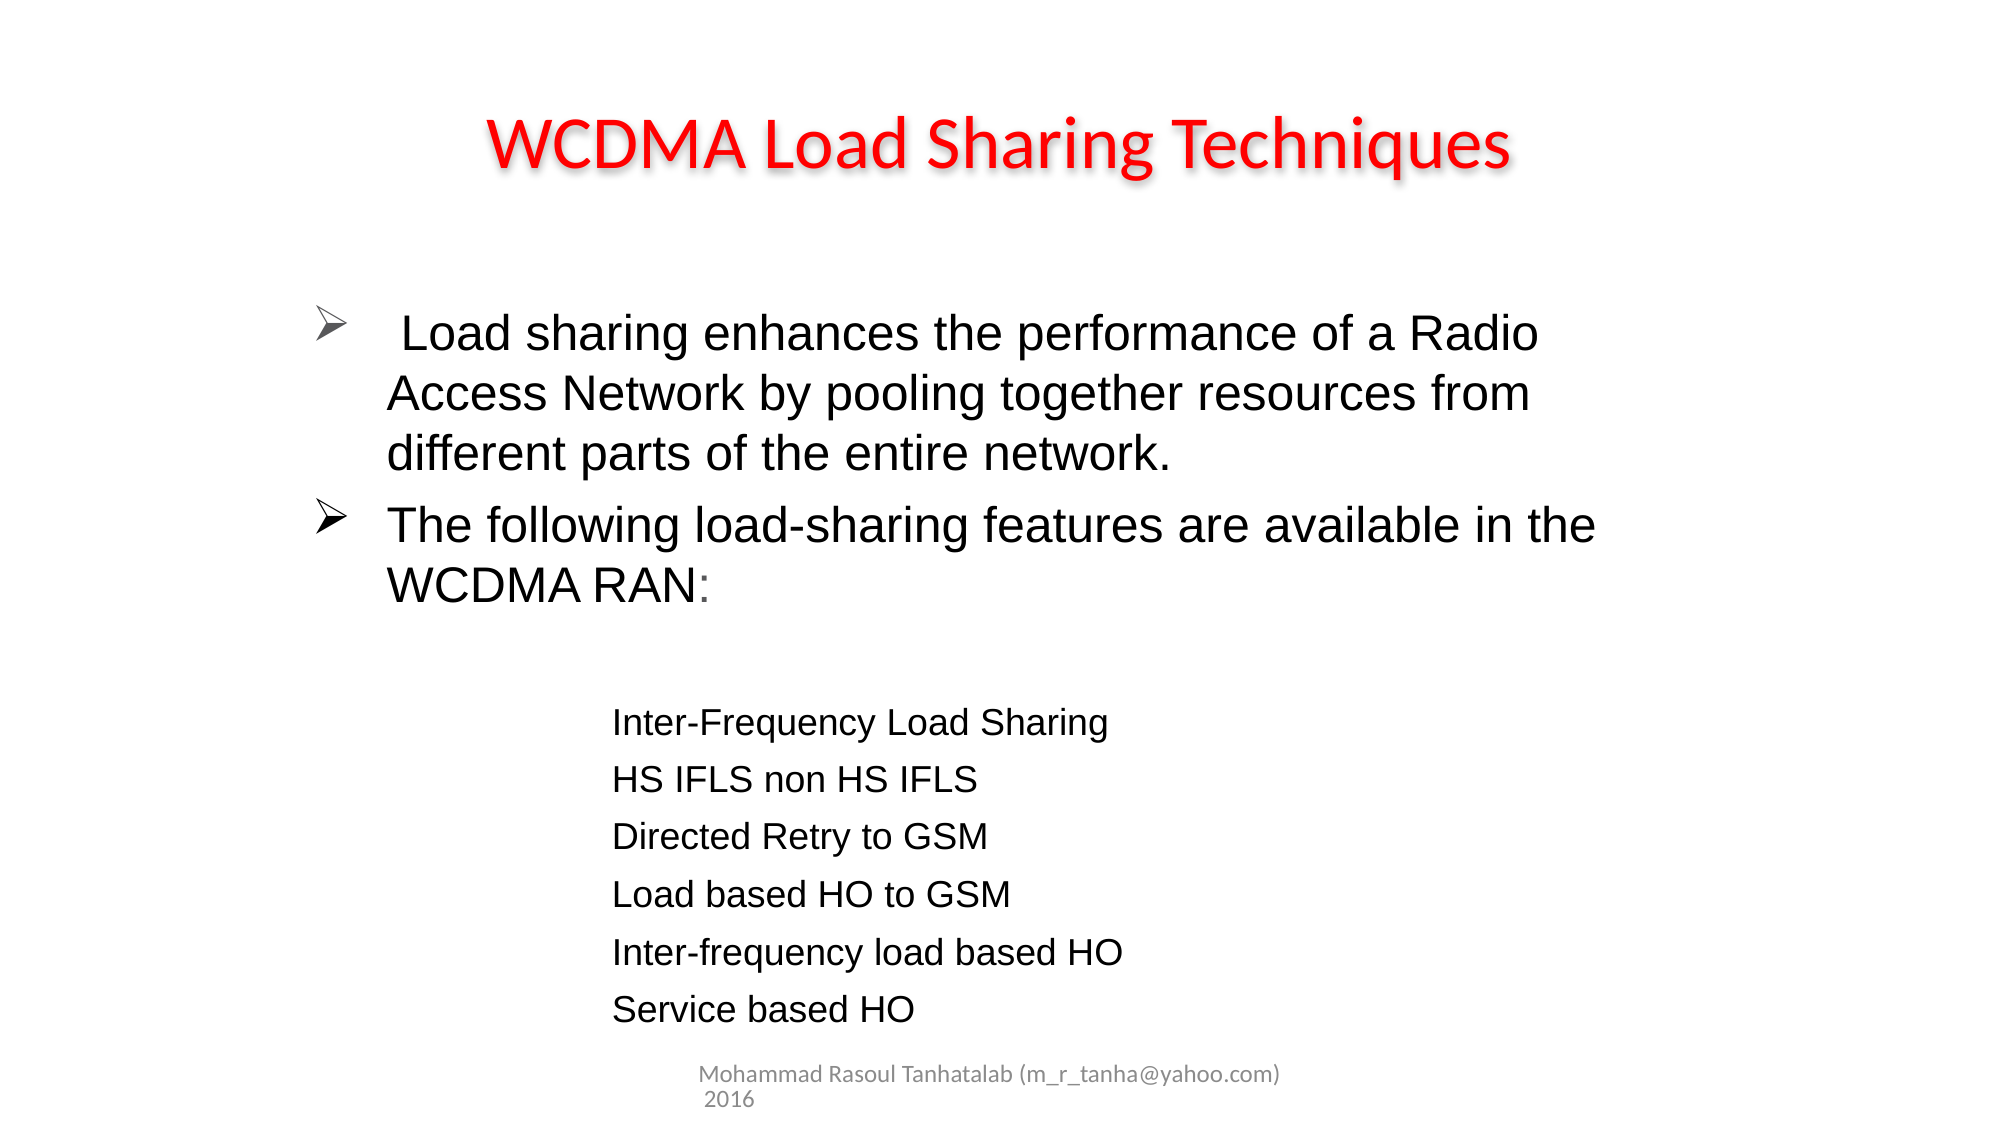

# WCDMA Load Sharing Techniques
 Load sharing enhances the performance of a Radio Access Network by pooling together resources from different parts of the entire network.
The following load-sharing features are available in the WCDMA RAN:

		Inter-Frequency Load Sharing
		HS IFLS non HS IFLS
		Directed Retry to GSM
		Load based HO to GSM
		Inter-frequency load based HO
		Service based HO
Mohammad Rasoul Tanhatalab (m_r_tanha@yahoo.com)    2016